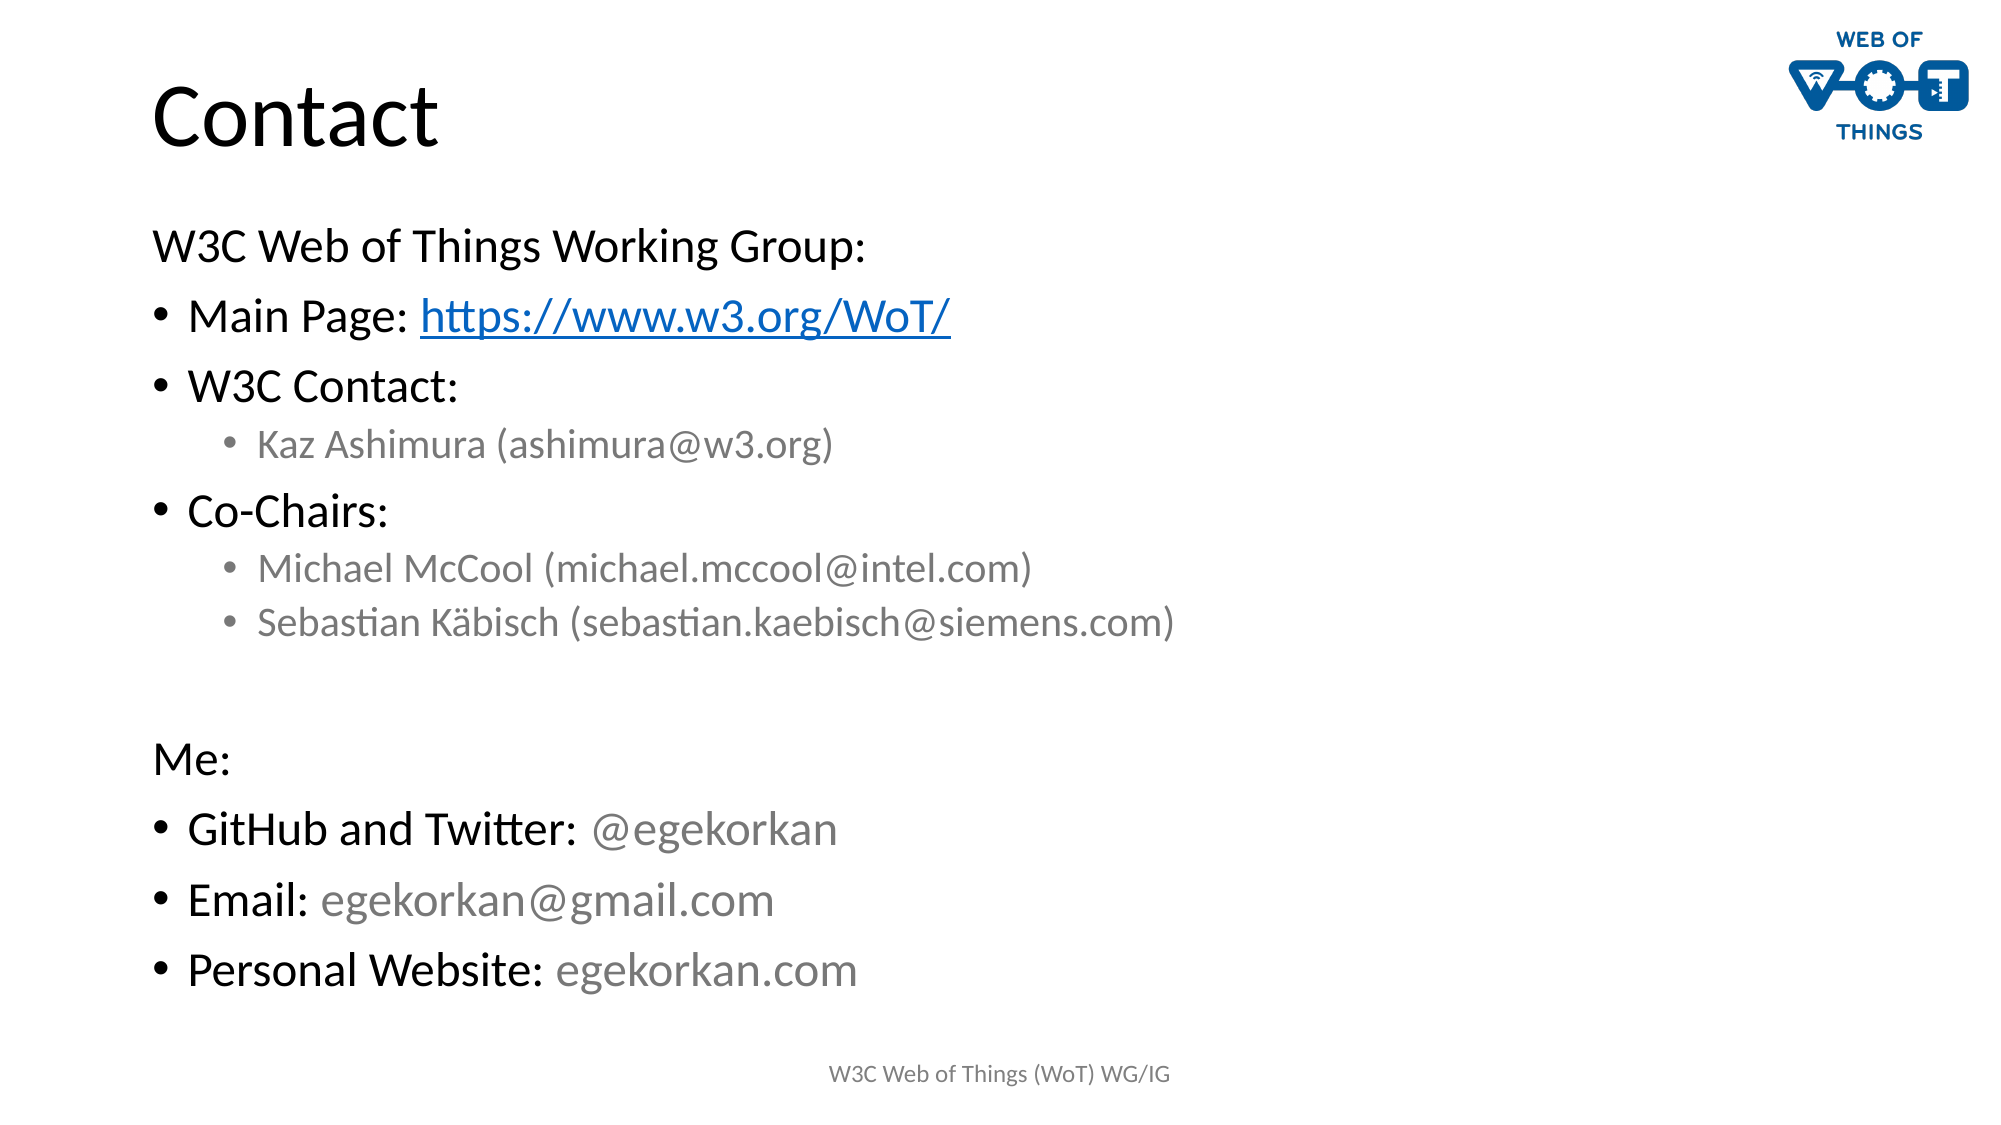

# Contact
W3C Web of Things Working Group:
Main Page: https://www.w3.org/WoT/
W3C Contact:
Kaz Ashimura (ashimura@w3.org)
Co-Chairs:
Michael McCool (michael.mccool@intel.com)
Sebastian Käbisch (sebastian.kaebisch@siemens.com)

Me:
GitHub and Twitter: @egekorkan
Email: egekorkan@gmail.com
Personal Website: egekorkan.com

W3C Web of Things (WoT) WG/IG
28